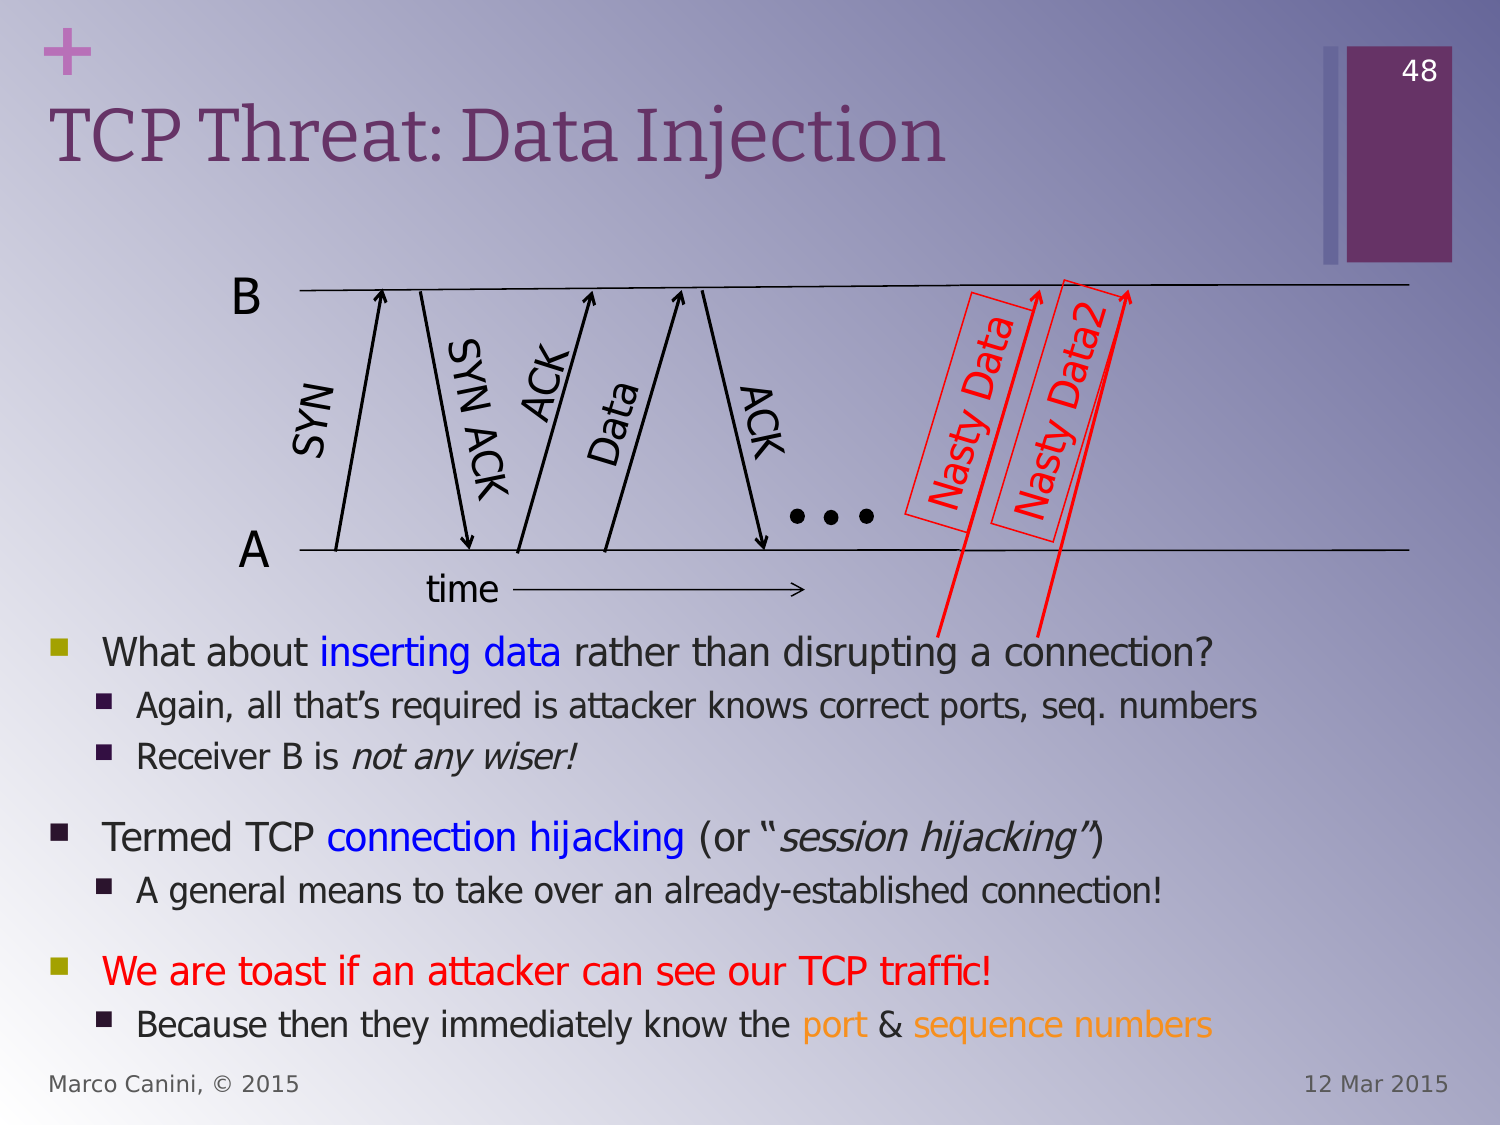

48
# TCP Threat: Data Injection
B

Nasty Data2

Nasty Data

ACK
SYN ACK
SYN
ACK
Data
A

time

What about inserting data rather than disrupting a connection?
Again, all that’s required is attacker knows correct ports, seq. numbers
Receiver B is not any wiser!
Termed TCP connection hijacking (or “session hijacking”)
A general means to take over an already-established connection!
We are toast if an attacker can see our TCP traffic!
Because then they immediately know the port & sequence numbers
Marco Canini, © 2015
12 Mar 2015